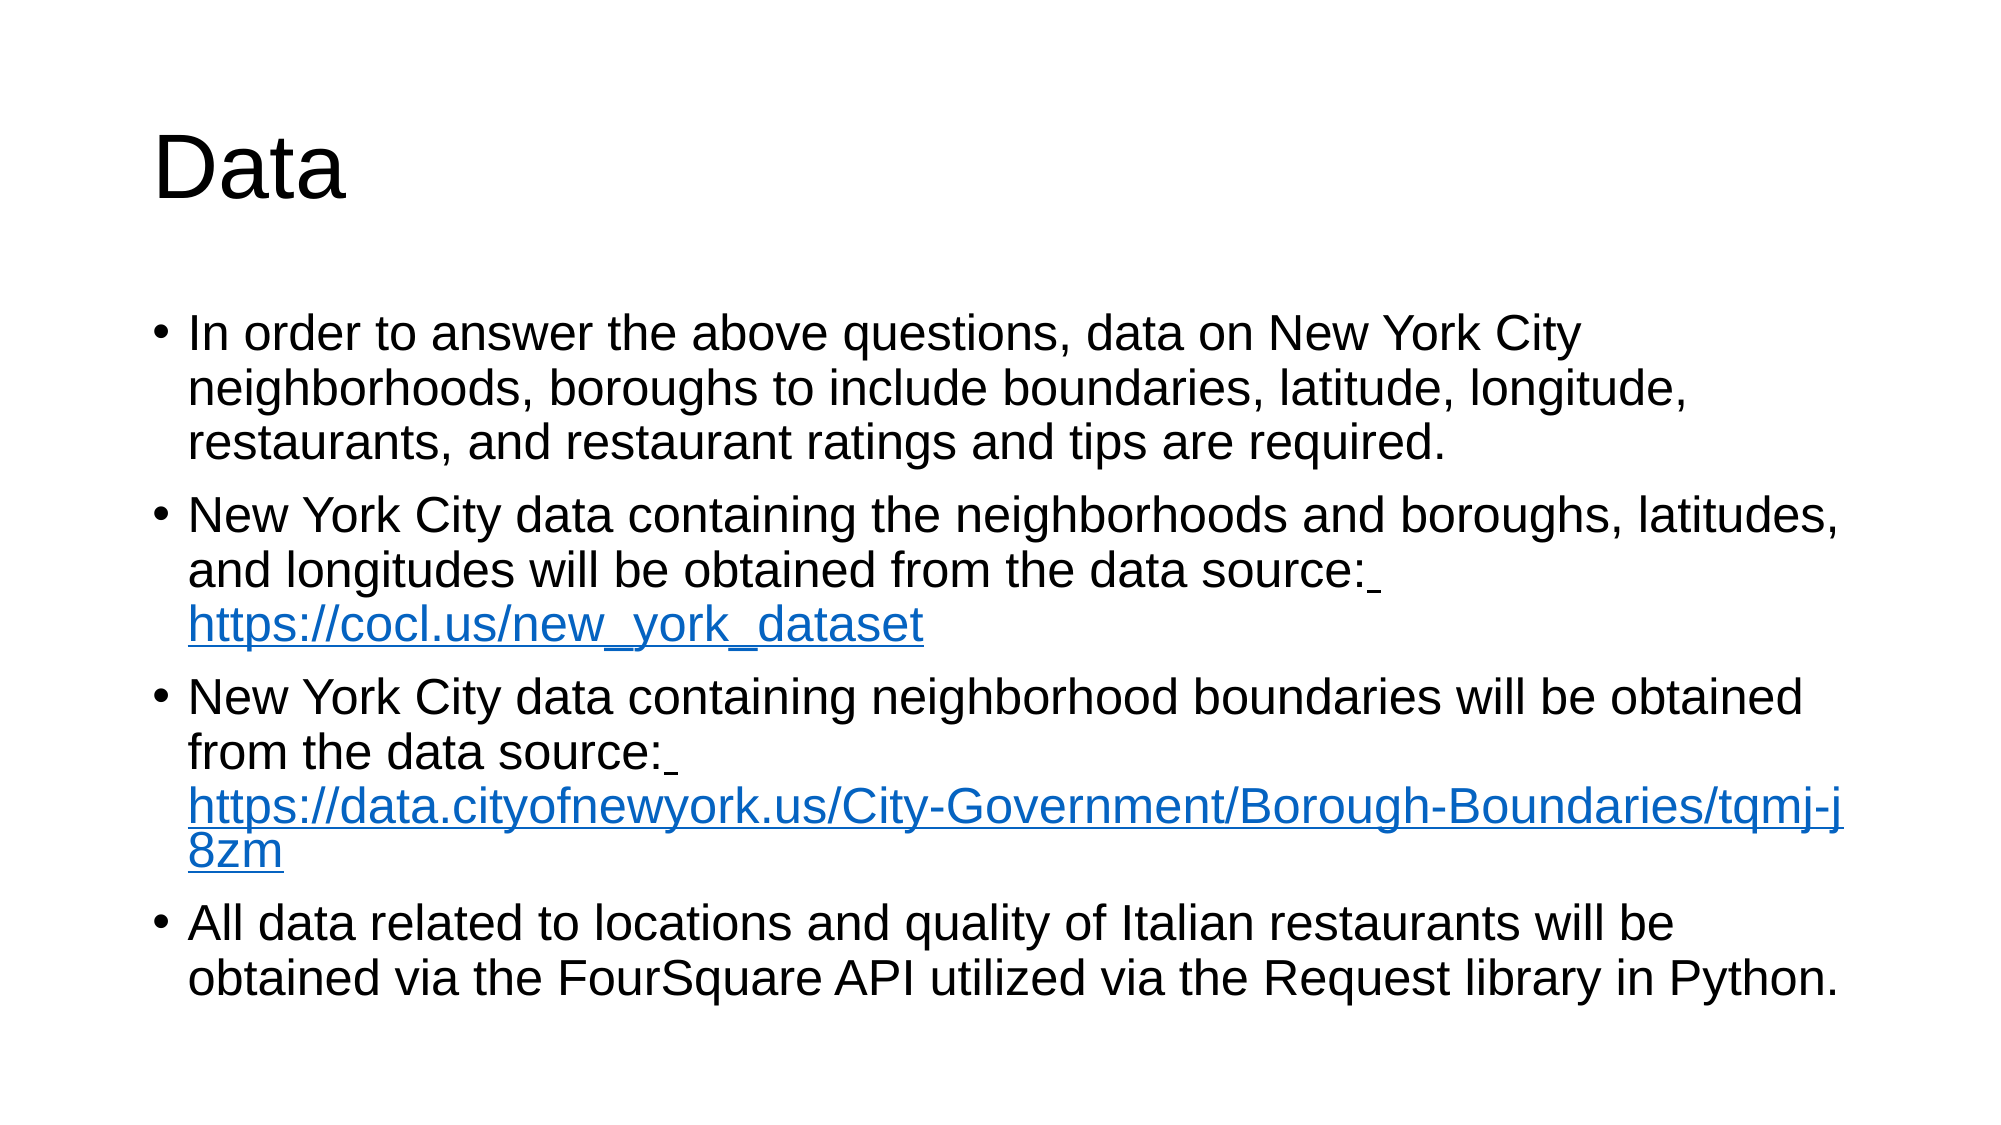

# Data
In order to answer the above questions, data on New York City neighborhoods, boroughs to include boundaries, latitude, longitude, restaurants, and restaurant ratings and tips are required.
New York City data containing the neighborhoods and boroughs, latitudes, and longitudes will be obtained from the data source: https://cocl.us/new_york_dataset
New York City data containing neighborhood boundaries will be obtained from the data source: https://data.cityofnewyork.us/City-Government/Borough-Boundaries/tqmj-j8zm
All data related to locations and quality of Italian restaurants will be obtained via the FourSquare API utilized via the Request library in Python.